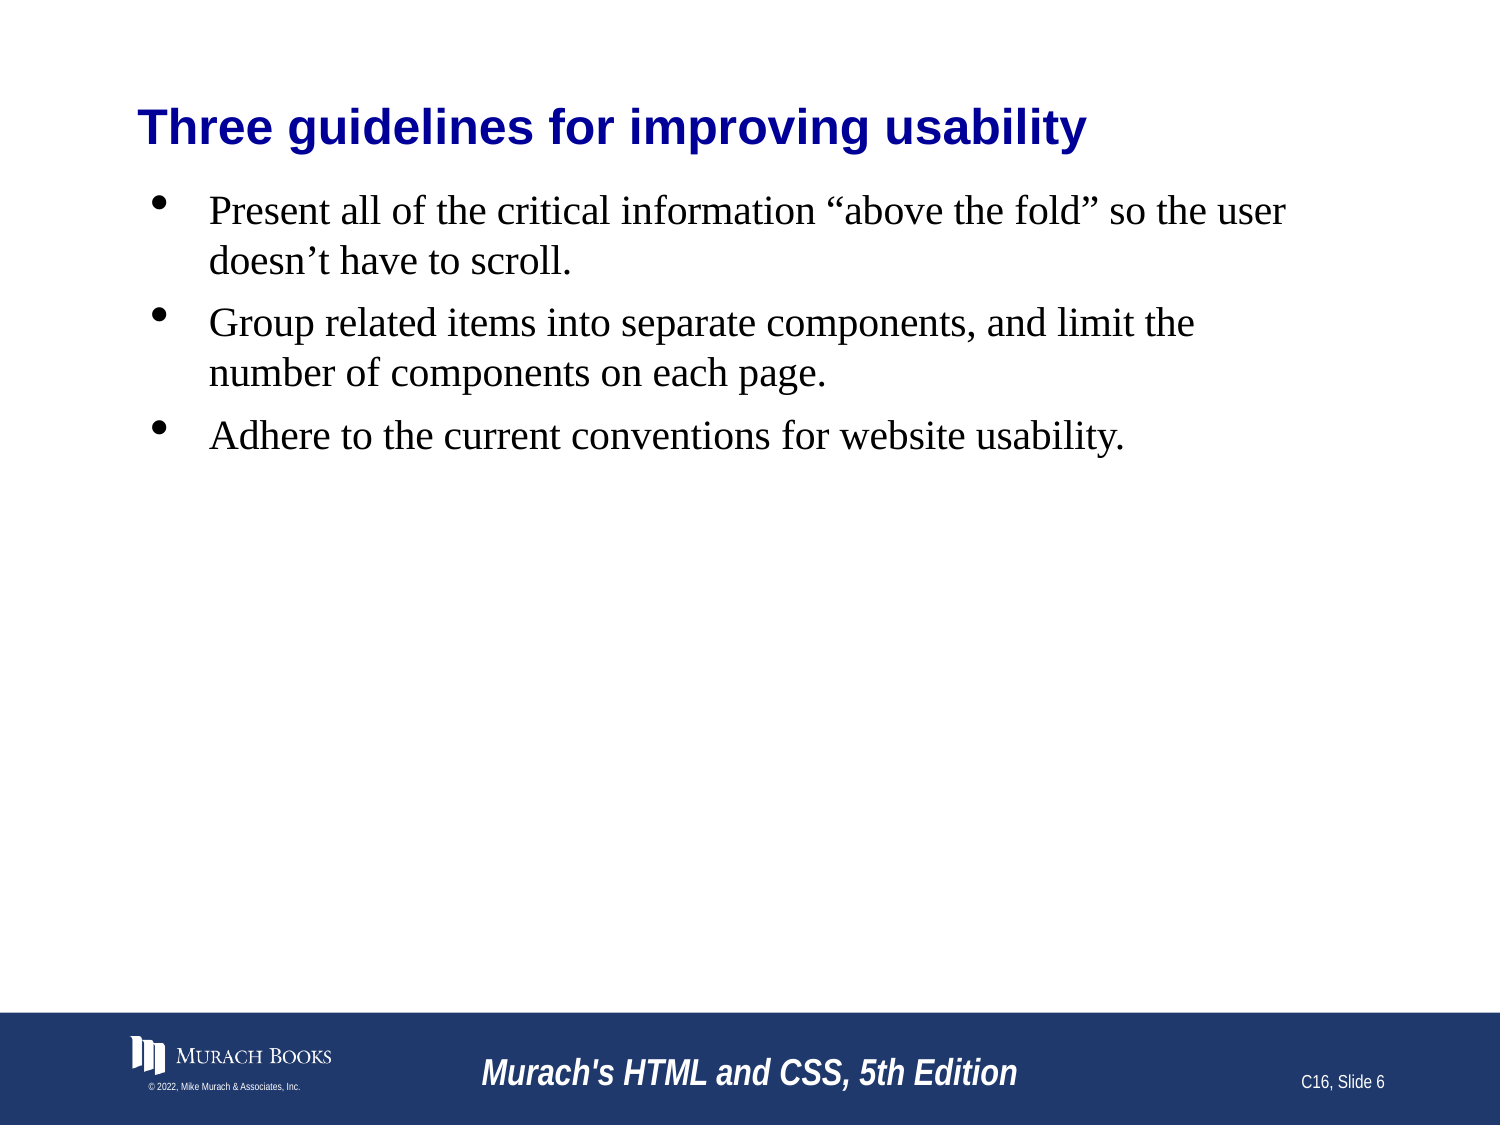

# Three guidelines for improving usability
Present all of the critical information “above the fold” so the user doesn’t have to scroll.
Group related items into separate components, and limit the number of components on each page.
Adhere to the current conventions for website usability.

© 2022, Mike Murach & Associates, Inc.
Murach's HTML and CSS, 5th Edition

C16, Slide 6